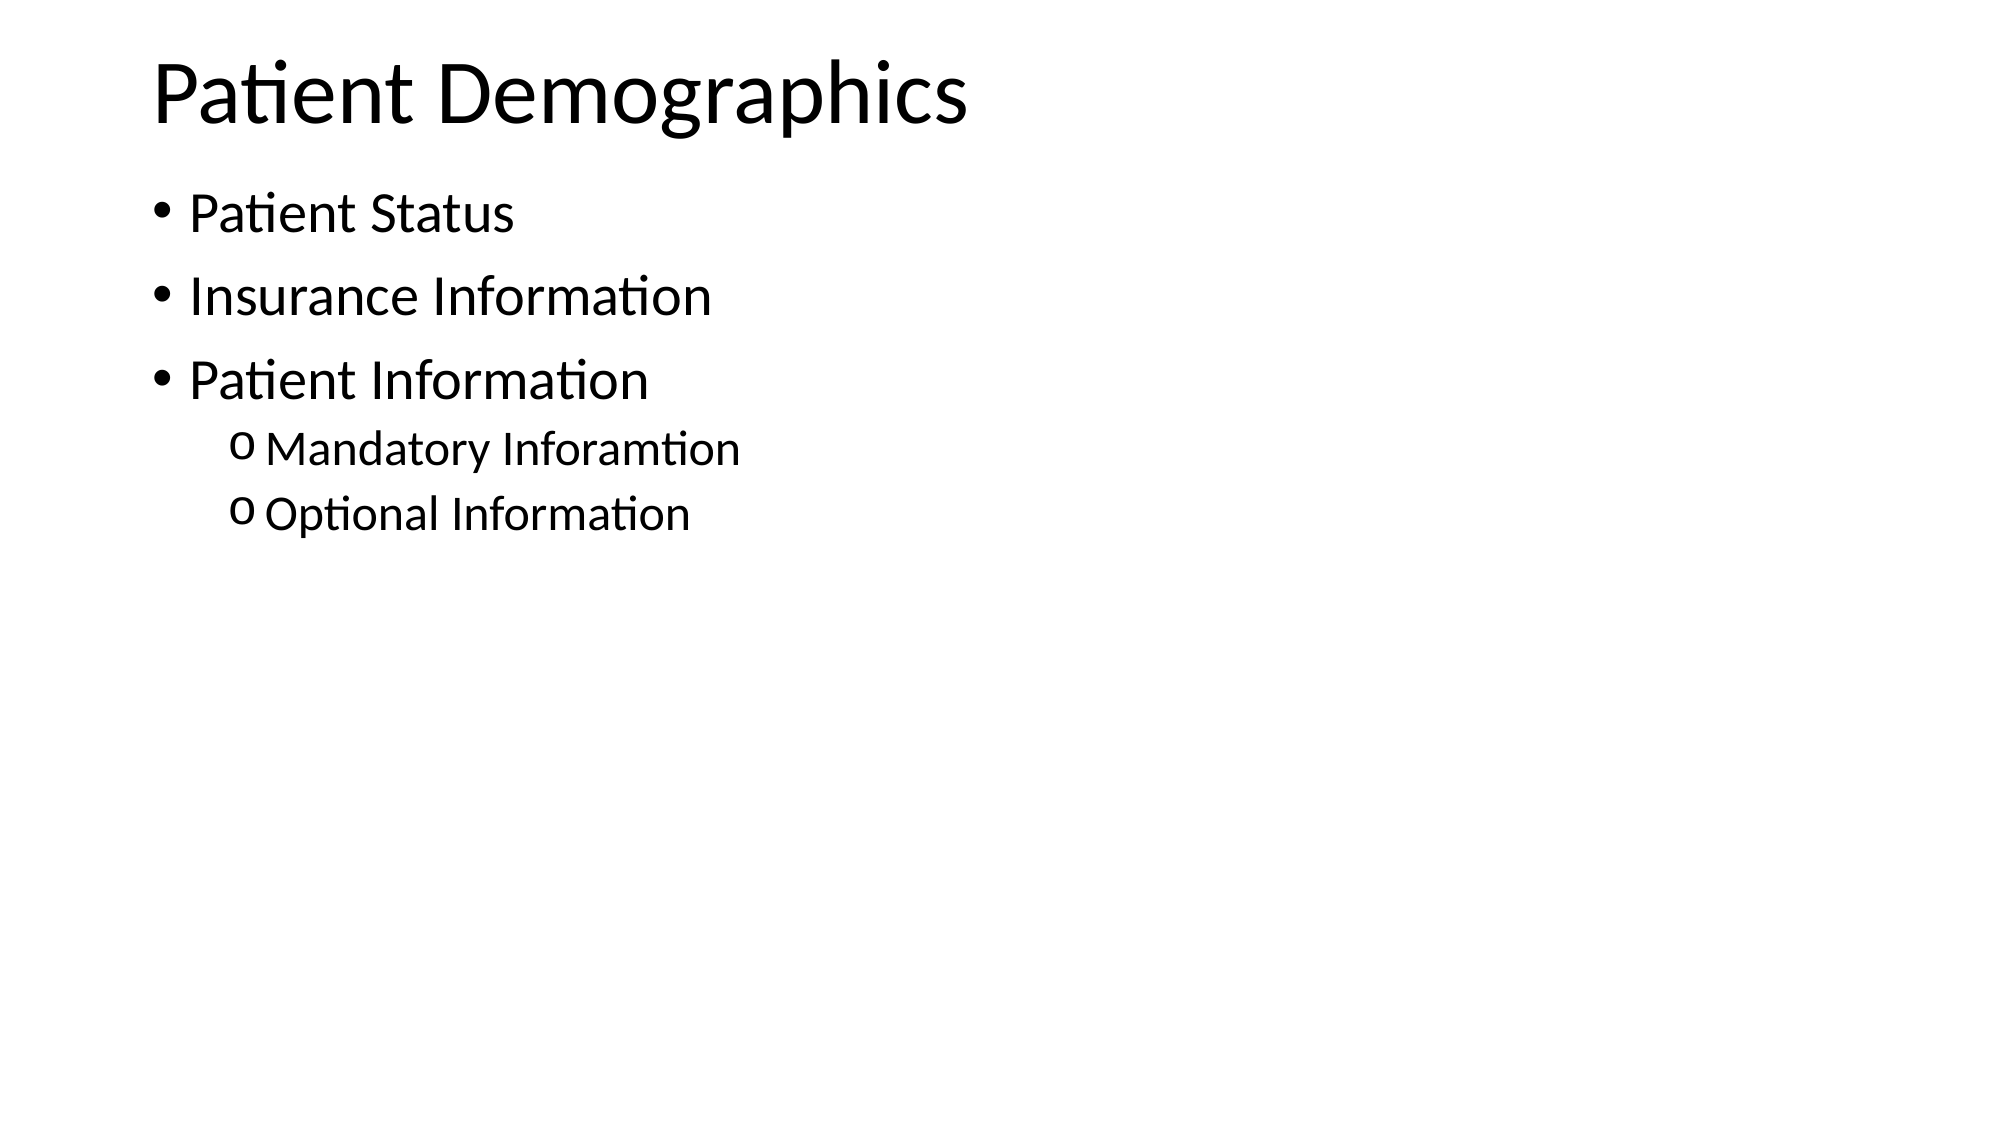

# Patient Demographics
Patient Status
Insurance Information
Patient Information
Mandatory Inforamtion
Optional Information